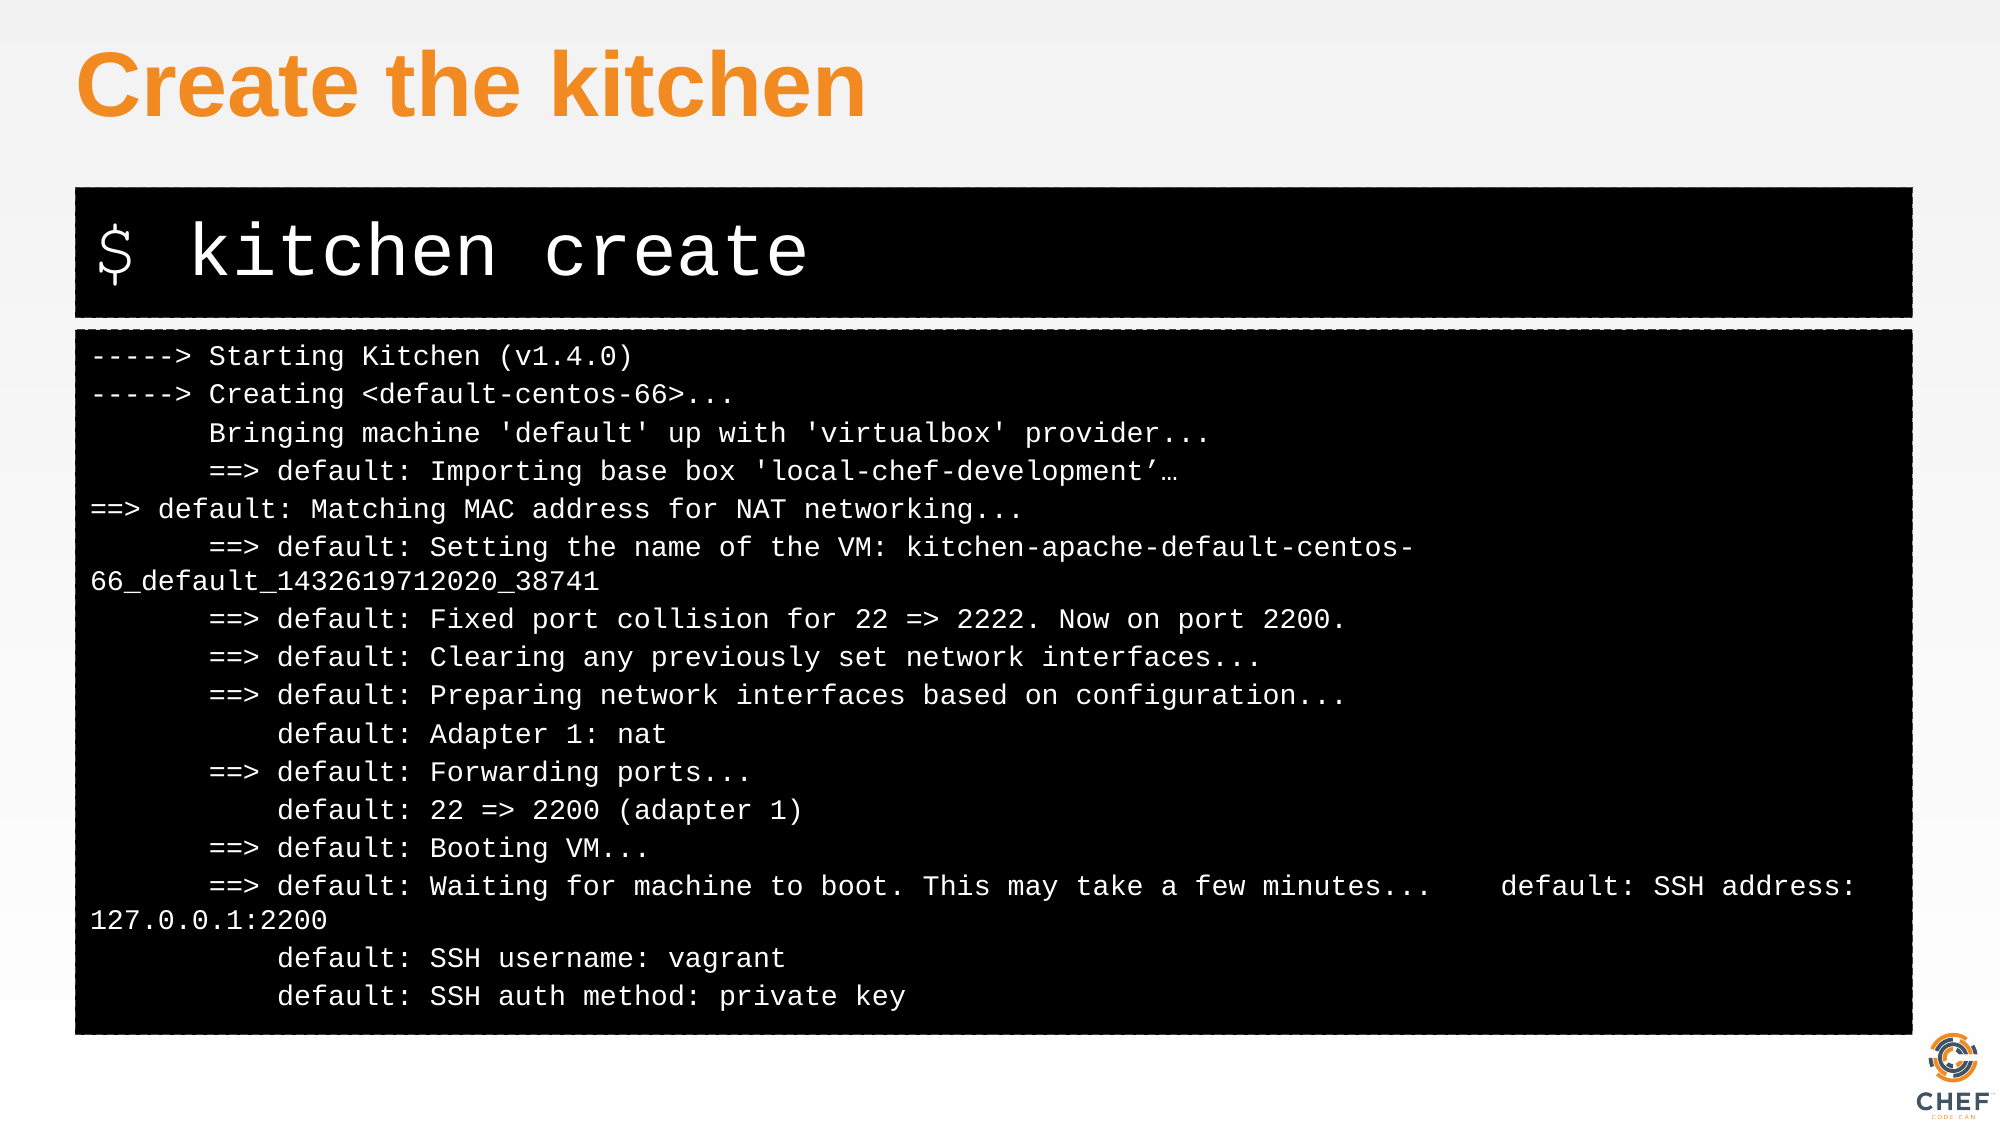

# Create the kitchen
kitchen create
-----> Starting Kitchen (v1.4.0)
-----> Creating <default-centos-66>...
       Bringing machine 'default' up with 'virtualbox' provider...
       ==> default: Importing base box 'local-chef-development’…
==> default: Matching MAC address for NAT networking...
       ==> default: Setting the name of the VM: kitchen-apache-default-centos-66_default_1432619712020_38741
       ==> default: Fixed port collision for 22 => 2222. Now on port 2200.
       ==> default: Clearing any previously set network interfaces...
       ==> default: Preparing network interfaces based on configuration...
           default: Adapter 1: nat
       ==> default: Forwarding ports...
           default: 22 => 2200 (adapter 1)
       ==> default: Booting VM...
       ==> default: Waiting for machine to boot. This may take a few minutes...    default: SSH address: 127.0.0.1:2200
           default: SSH username: vagrant
           default: SSH auth method: private key